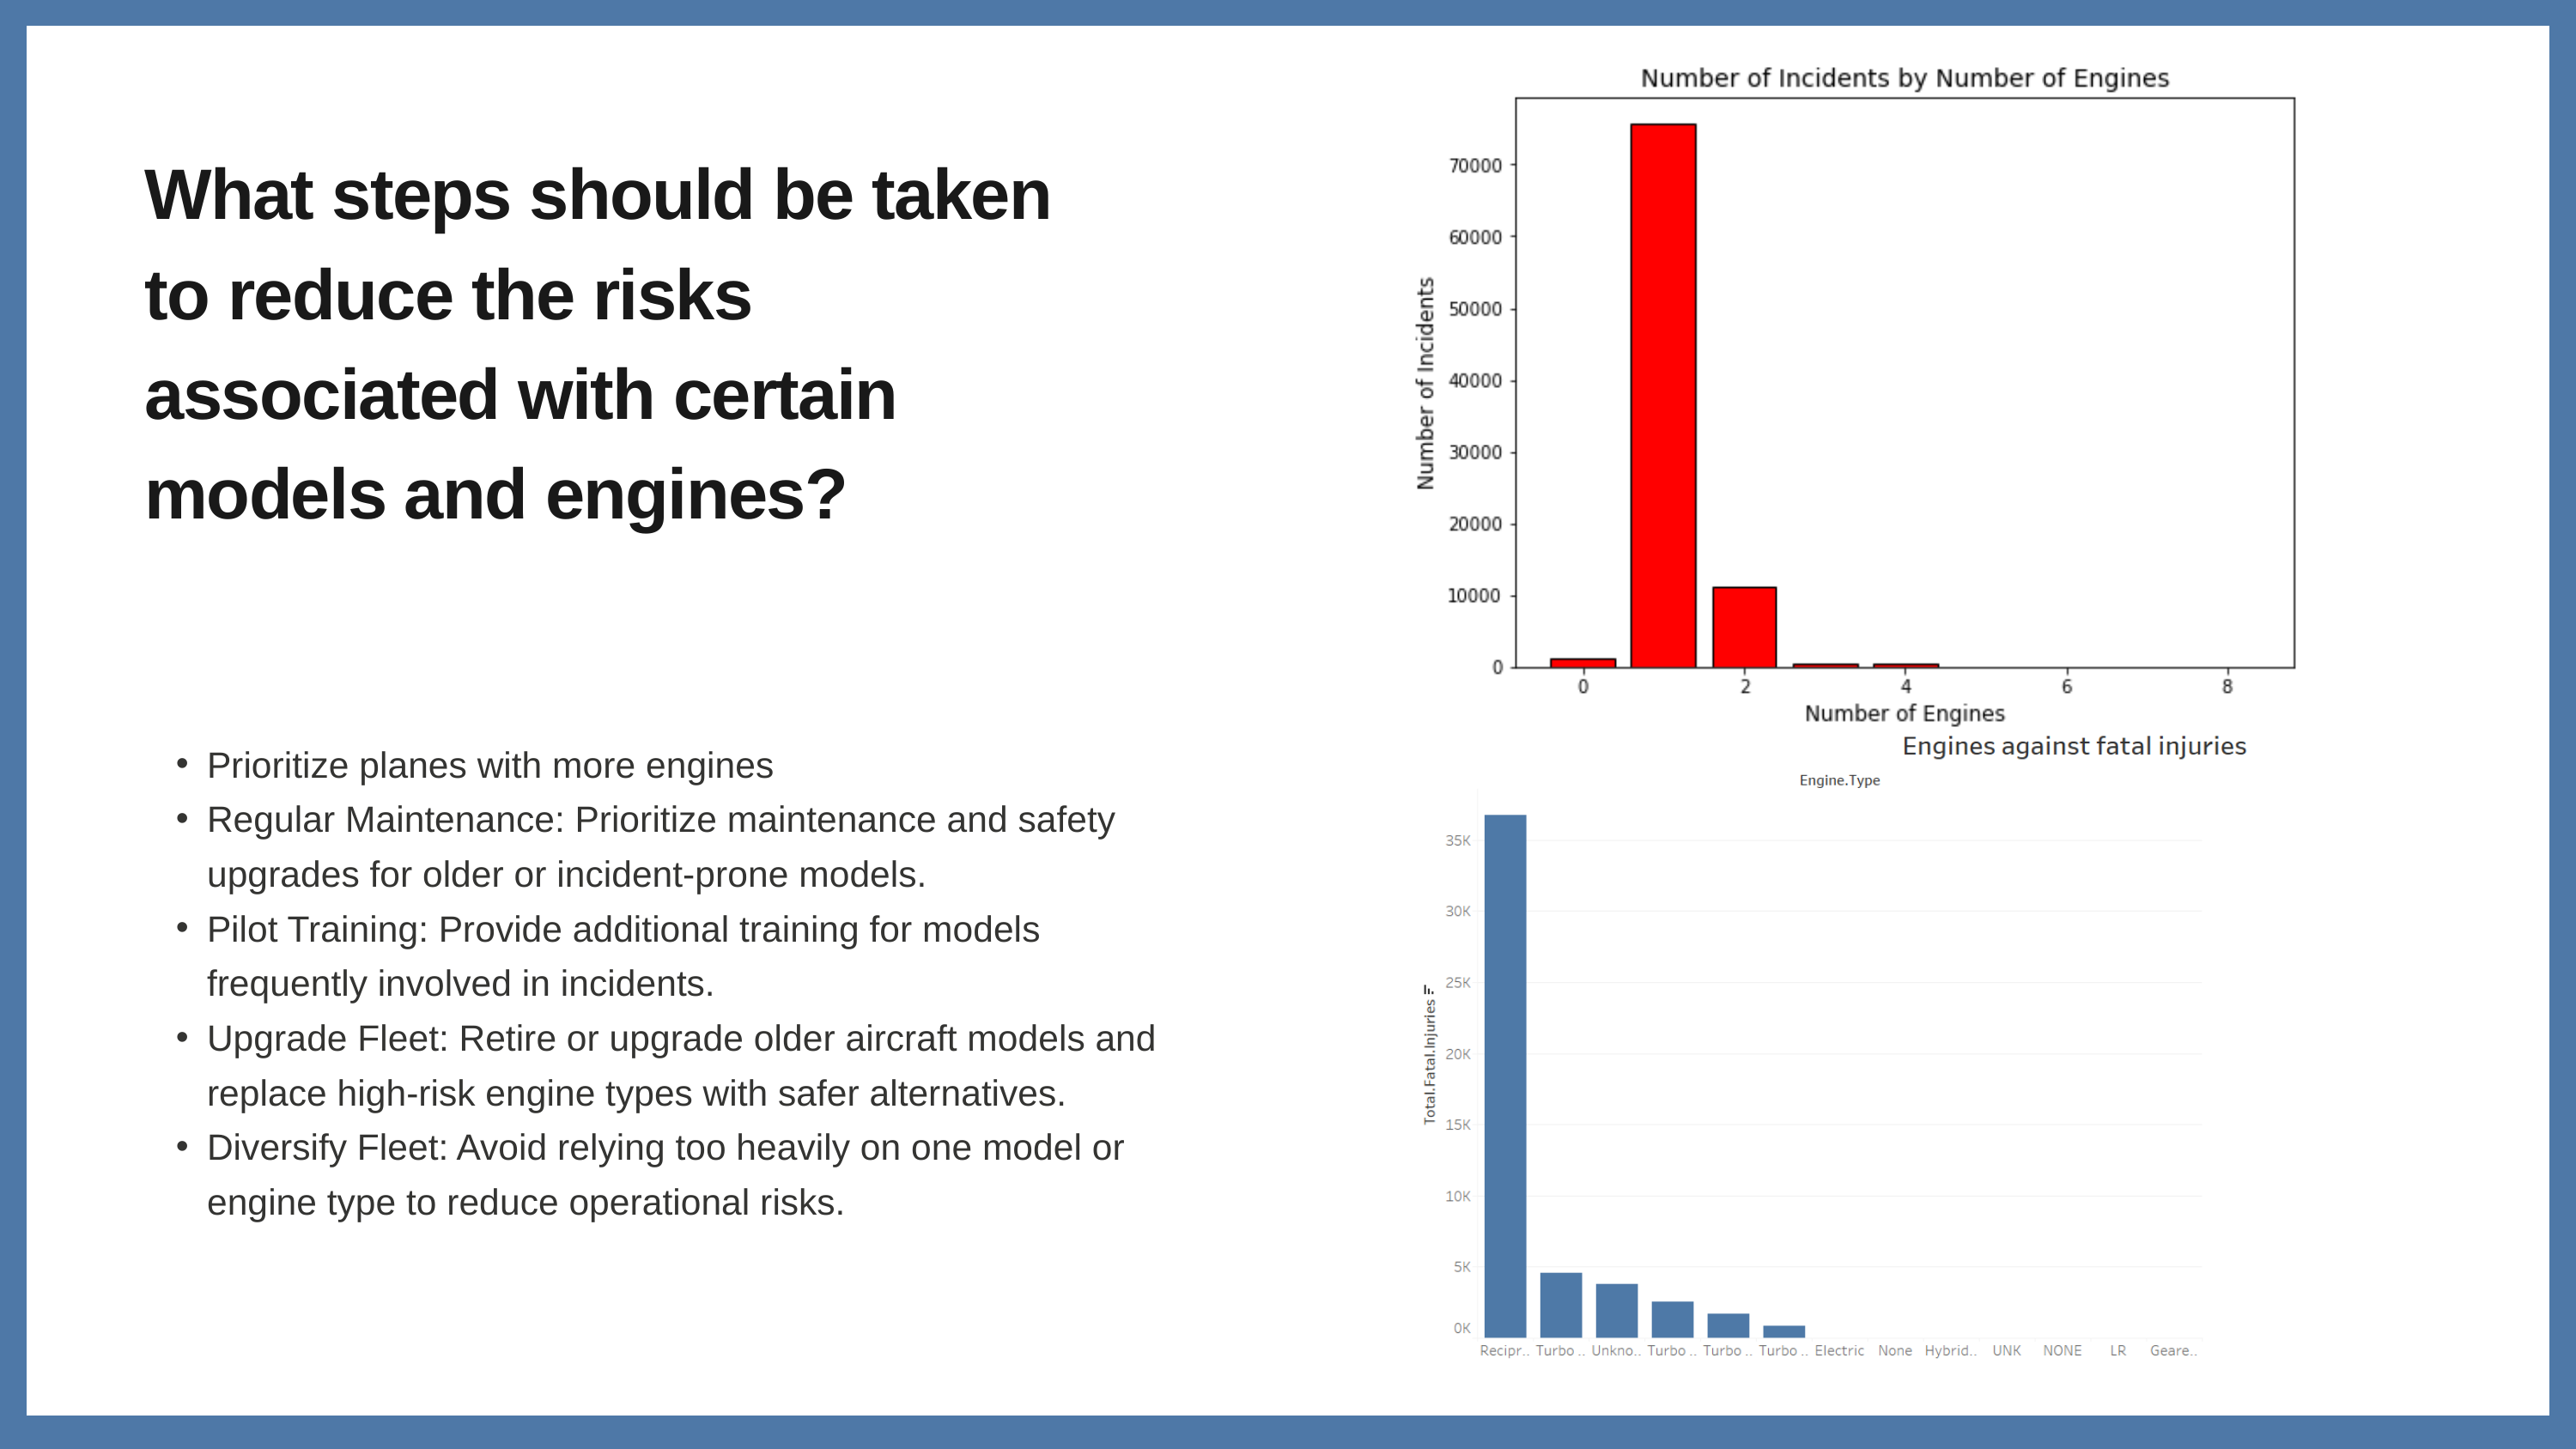

What steps should be taken to reduce the risks associated with certain models and engines?

Prioritize planes with more engines
Regular Maintenance: Prioritize maintenance and safety upgrades for older or incident-prone models.
Pilot Training: Provide additional training for models frequently involved in incidents.
Upgrade Fleet: Retire or upgrade older aircraft models and replace high-risk engine types with safer alternatives.
Diversify Fleet: Avoid relying too heavily on one model or engine type to reduce operational risks.